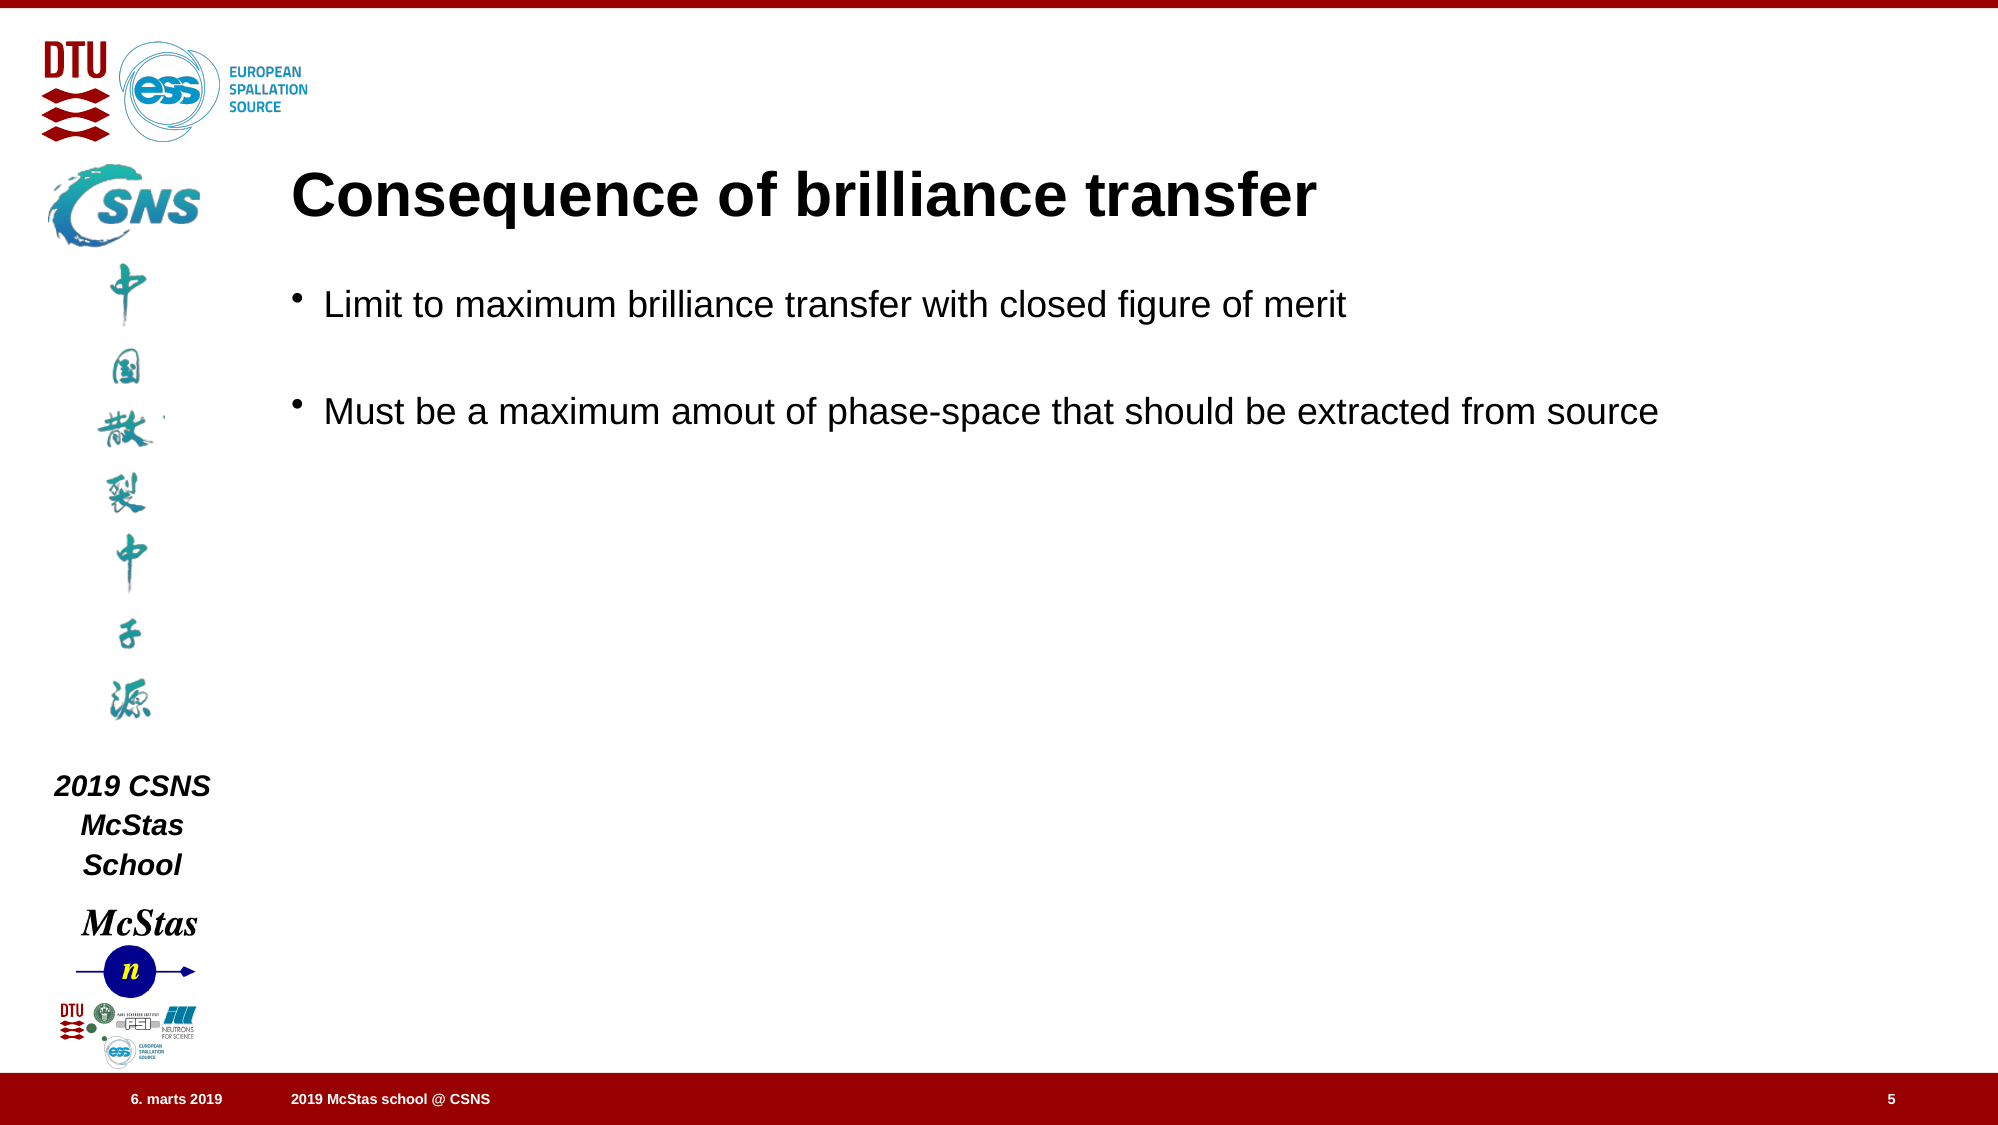

# Consequence of brilliance transfer
Limit to maximum brilliance transfer with closed figure of merit

Must be a maximum amout of phase-space that should be extracted from source

5